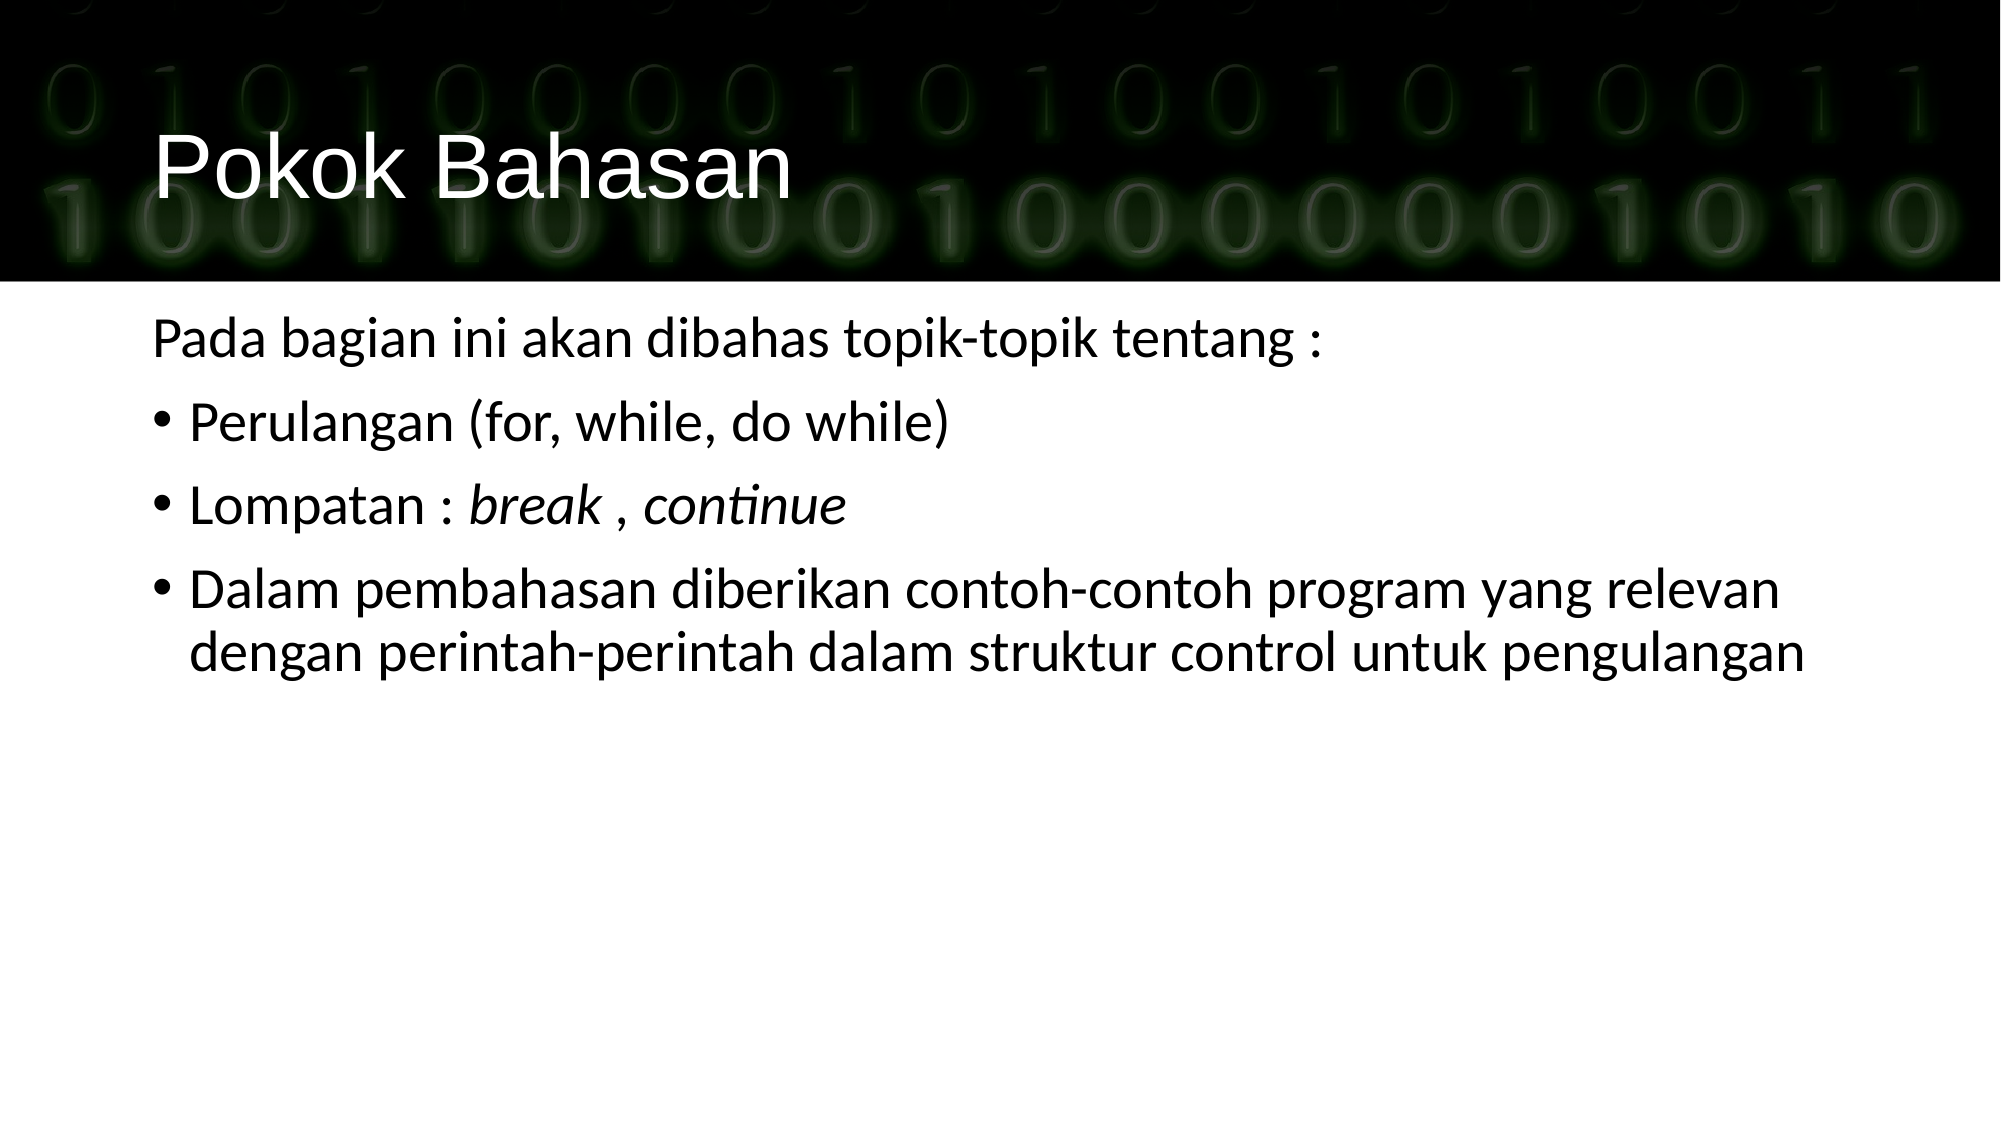

Pokok Bahasan
Pada bagian ini akan dibahas topik-topik tentang :
Perulangan (for, while, do while)
Lompatan : break , continue
Dalam pembahasan diberikan contoh-contoh program yang relevan dengan perintah-perintah dalam struktur control untuk pengulangan